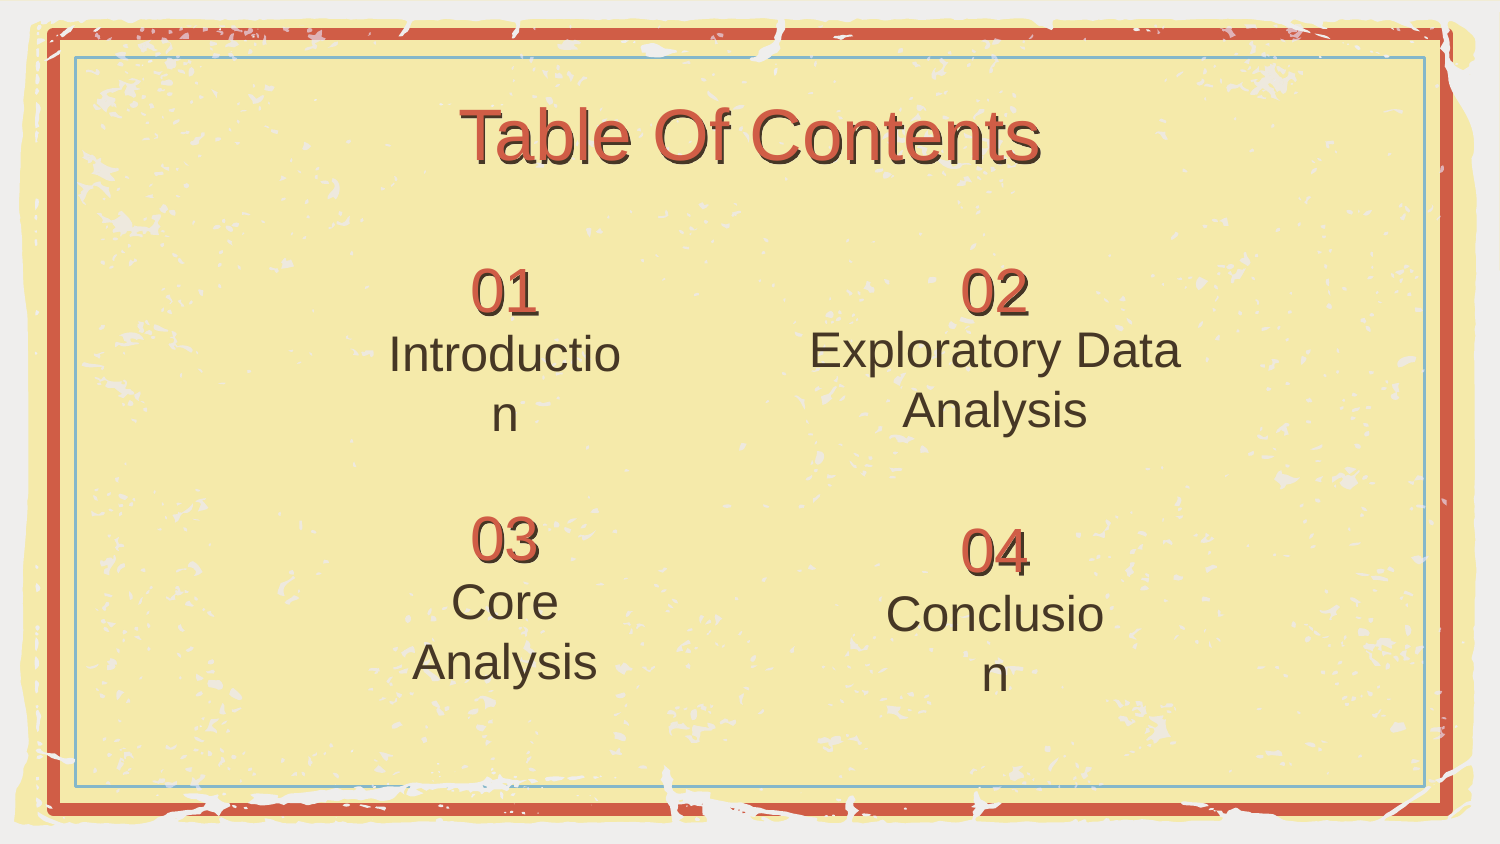

Table Of Contents
01
02
Exploratory Data Analysis
# Introduction
03
04
Core Analysis
Conclusion